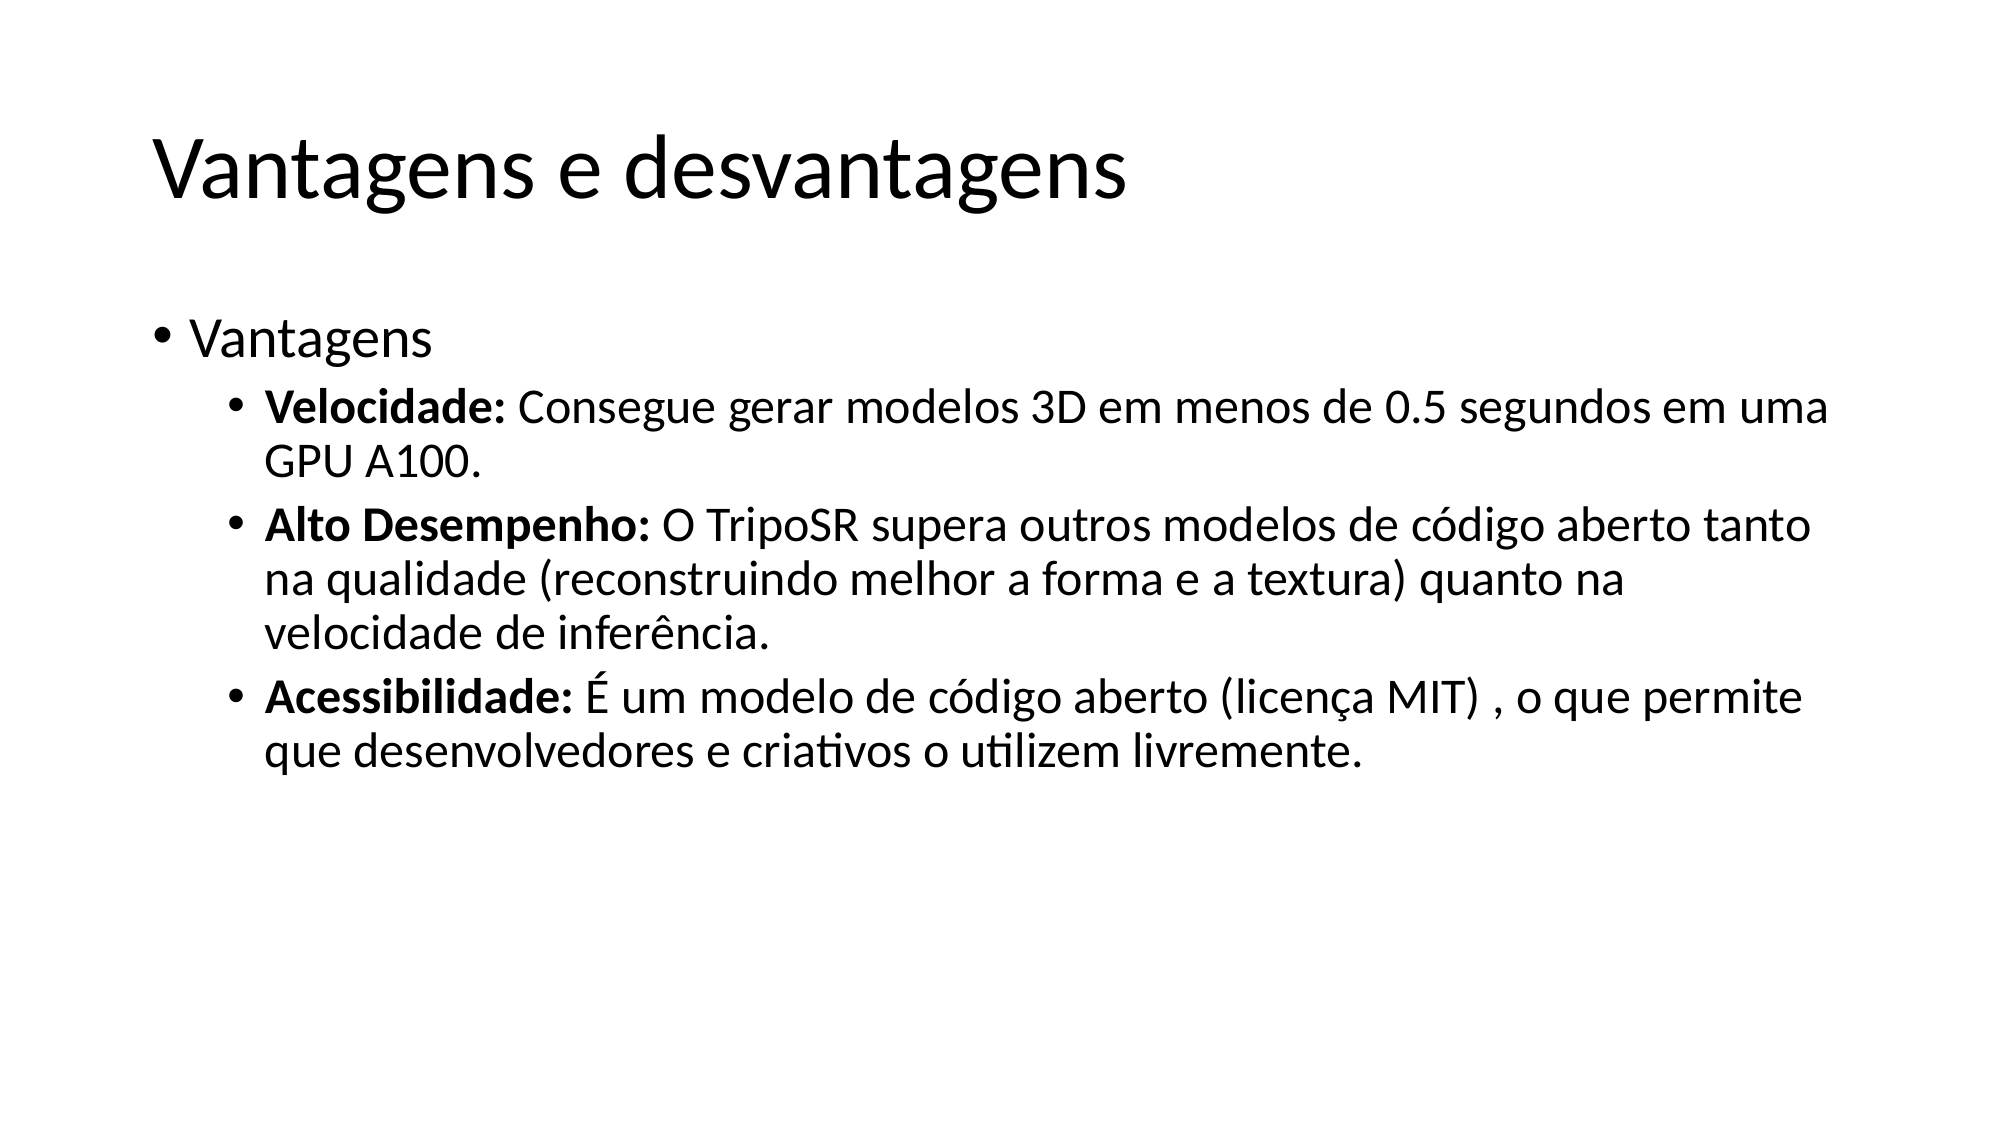

# Vantagens e desvantagens
Vantagens
Velocidade: Consegue gerar modelos 3D em menos de 0.5 segundos em uma GPU A100.
Alto Desempenho: O TripoSR supera outros modelos de código aberto tanto na qualidade (reconstruindo melhor a forma e a textura) quanto na velocidade de inferência.
Acessibilidade: É um modelo de código aberto (licença MIT) , o que permite que desenvolvedores e criativos o utilizem livremente.